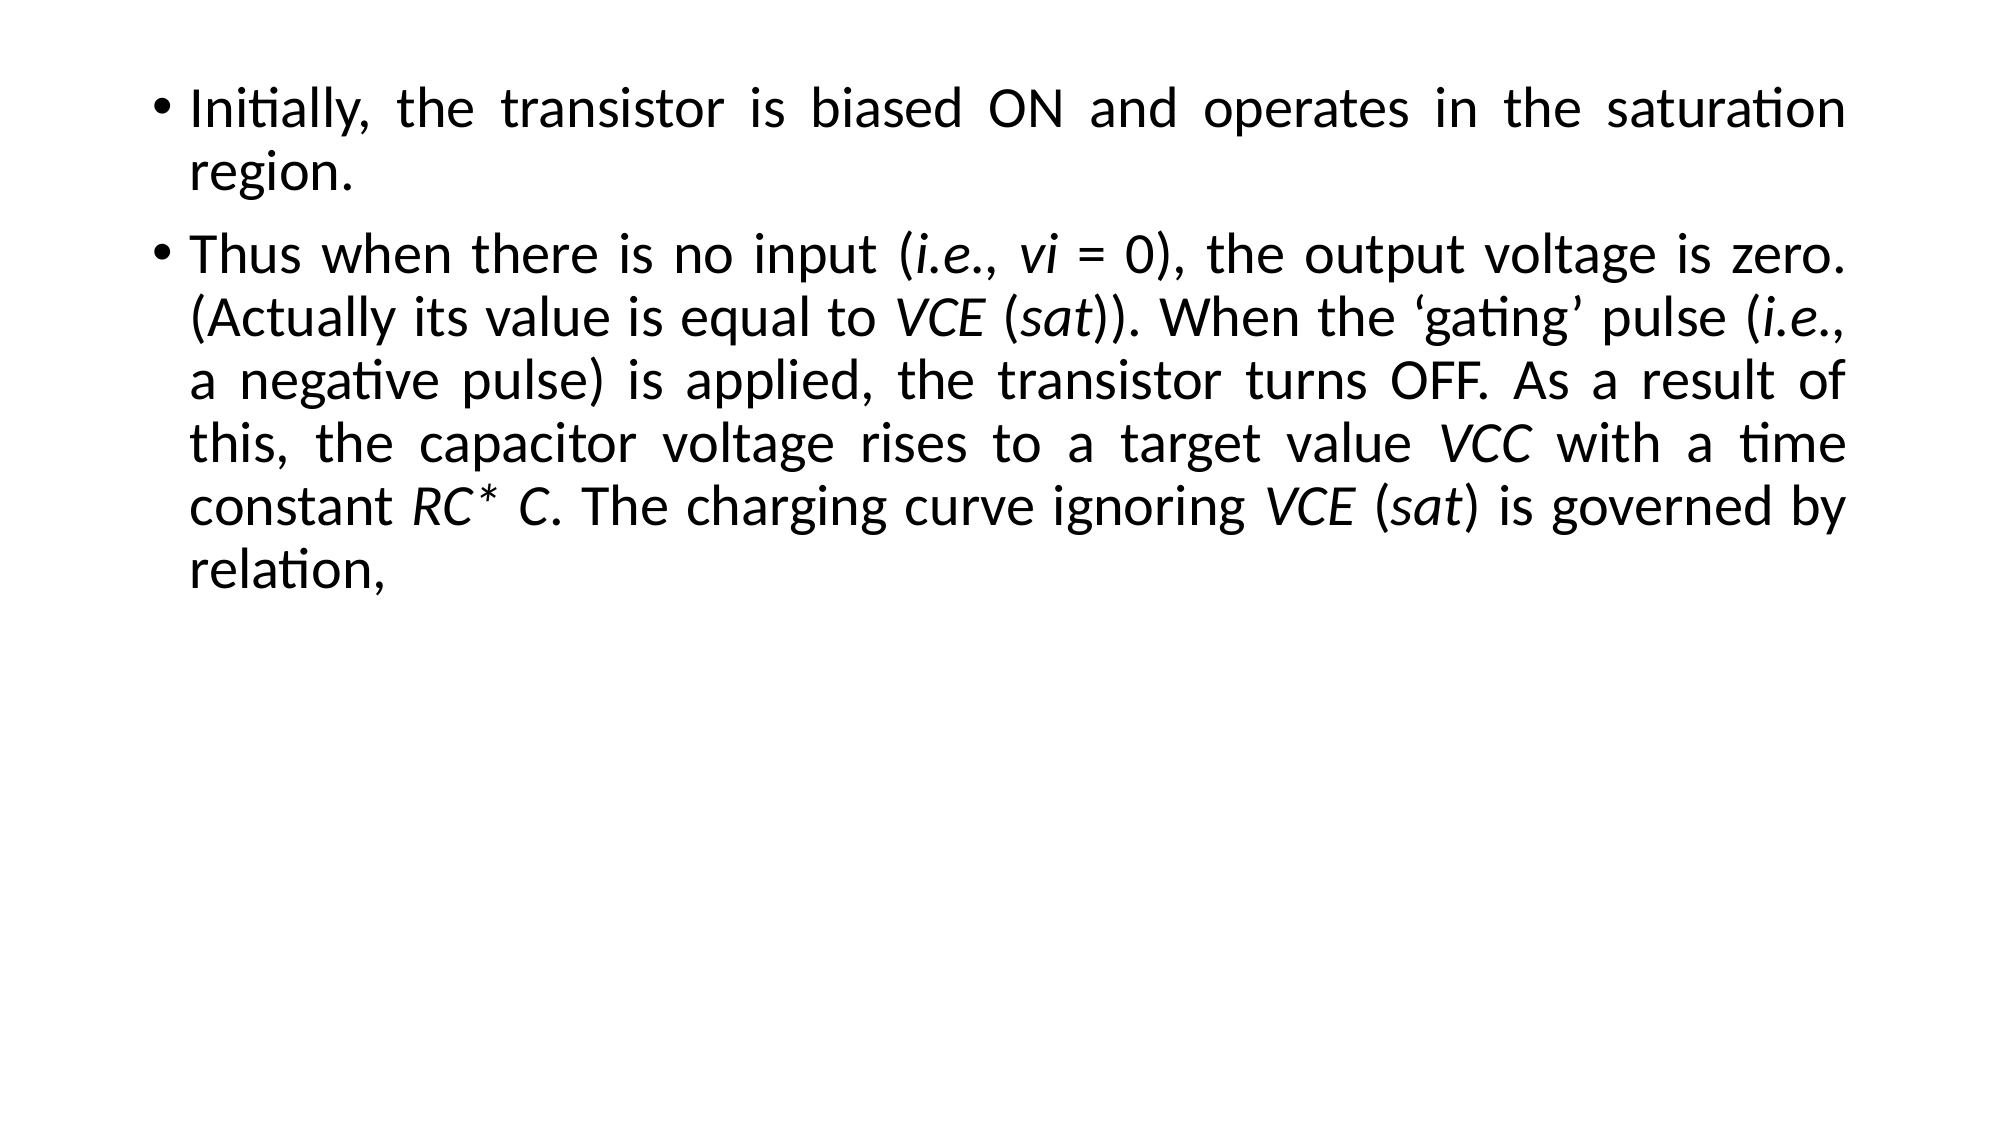

Initially, the transistor is biased ON and operates in the saturation region.
Thus when there is no input (i.e., vi = 0), the output voltage is zero. (Actually its value is equal to VCE (sat)). When the ‘gating’ pulse (i.e., a negative pulse) is applied, the transistor turns OFF. As a result of this, the capacitor voltage rises to a target value VCC with a time constant RC* C. The charging curve ignoring VCE (sat) is governed by relation,